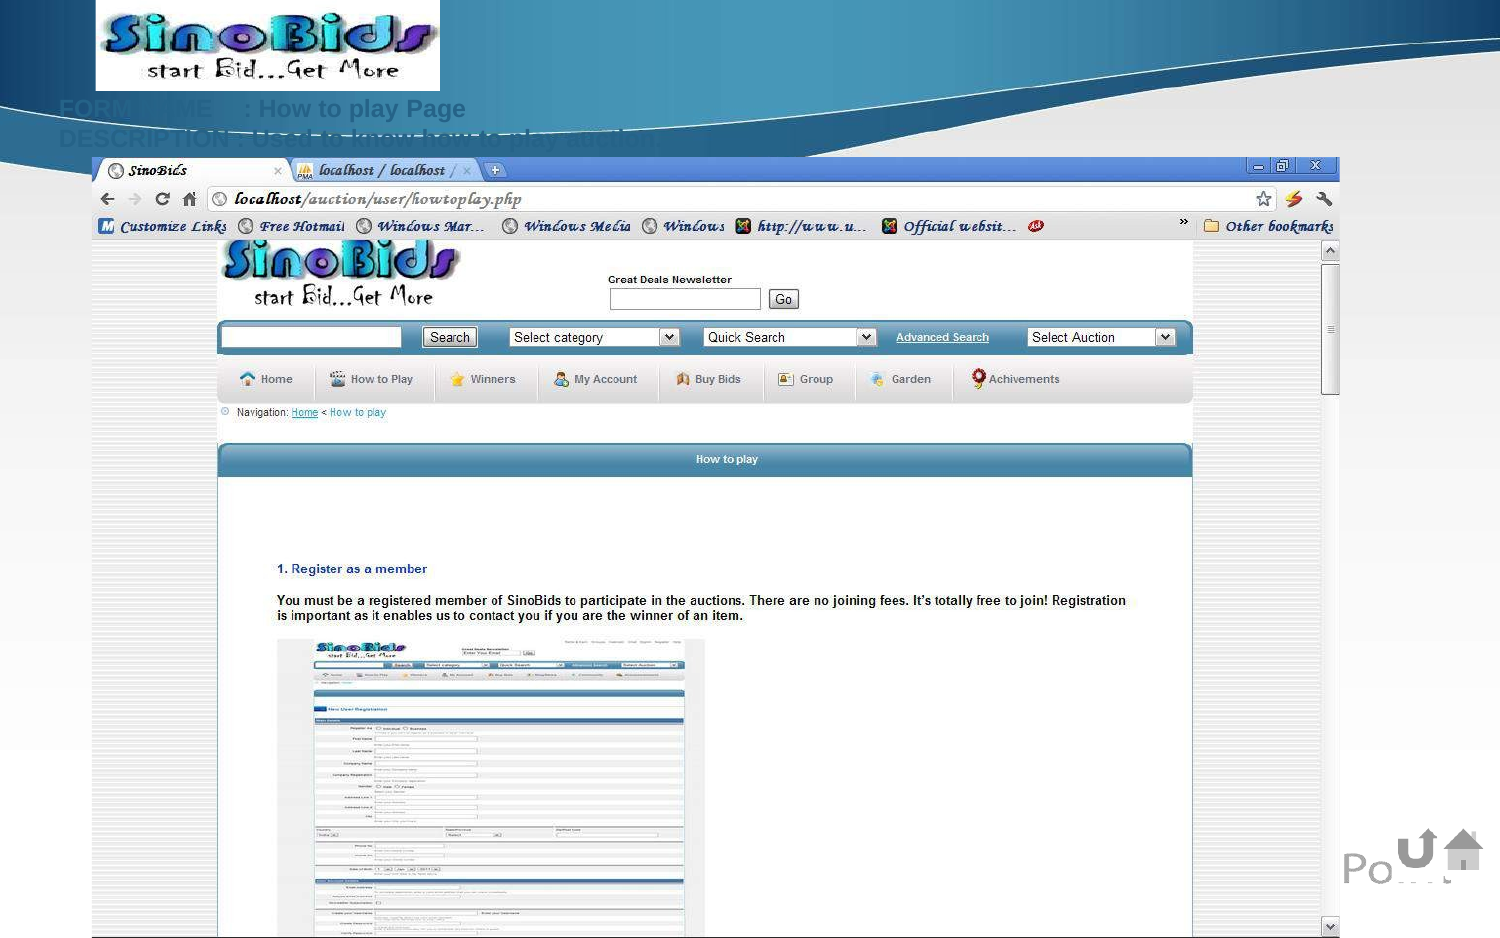

FORM NAME	: How to play Page
DESCRIPTION : Used to know how to play auction.